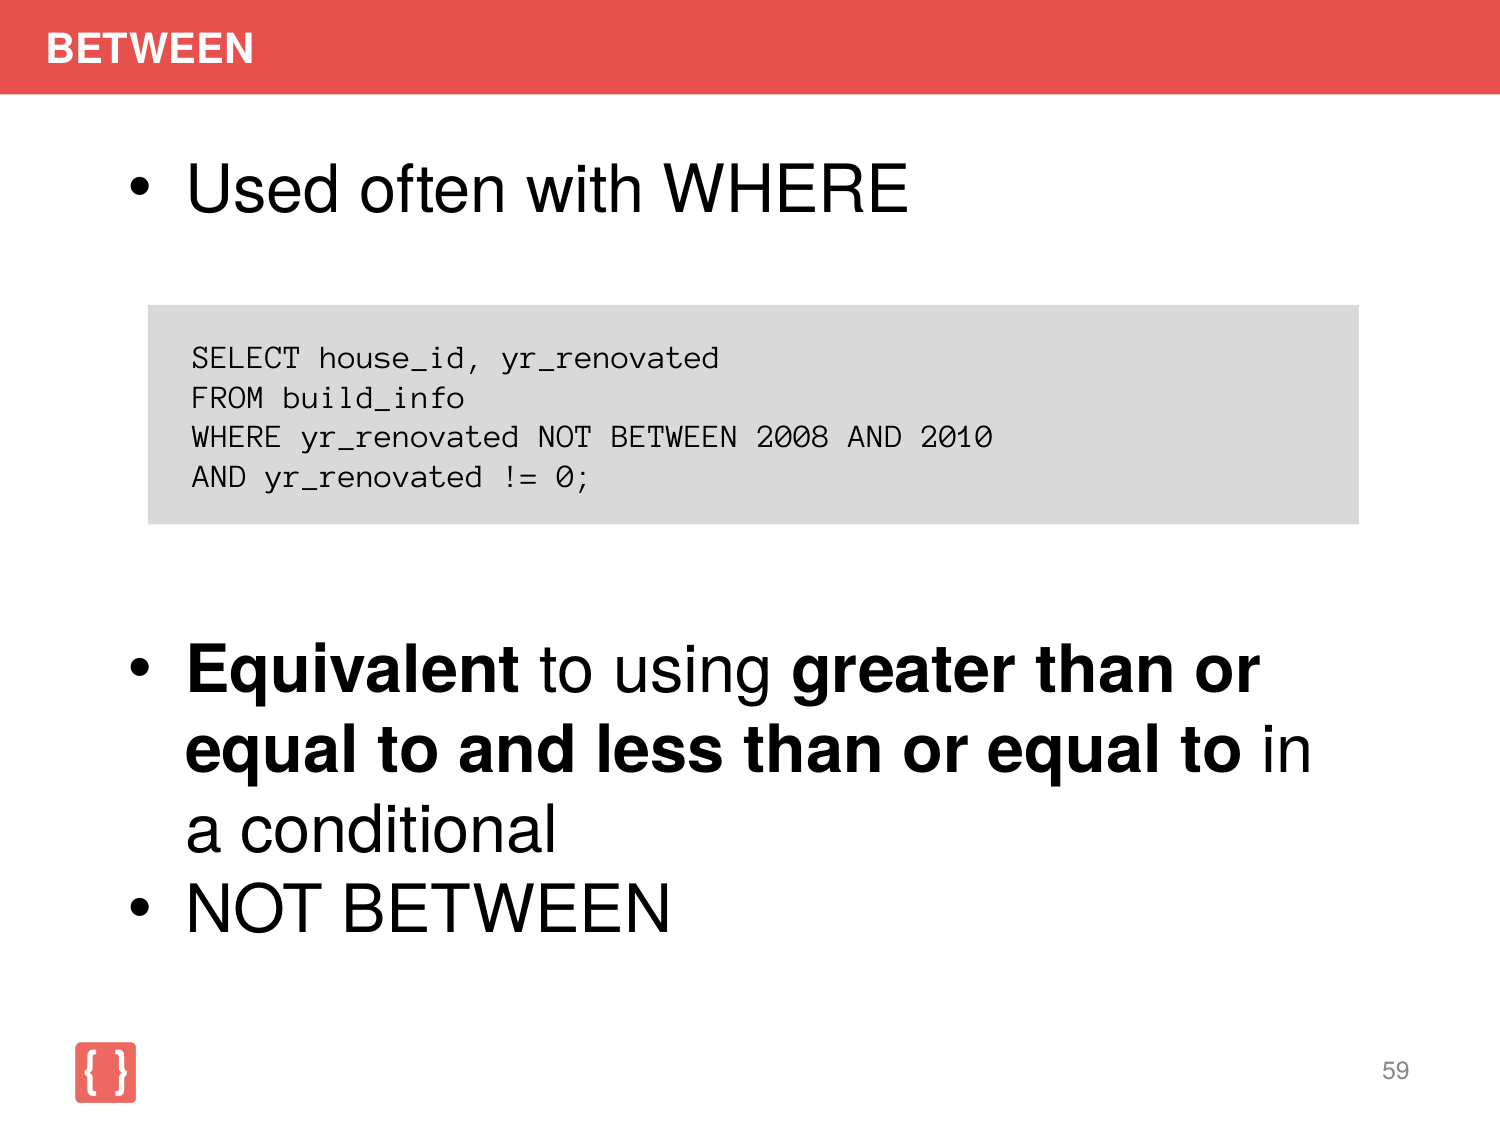

# BETWEEN
Used often with WHERE

Equivalent to using greater than or equal to and less than or equal to in a conditional
NOT BETWEEN

SELECT house_id, yr_renovated
FROM build_info
WHERE yr_renovated NOT BETWEEN 2008 AND 2010
AND yr_renovated != 0;
59